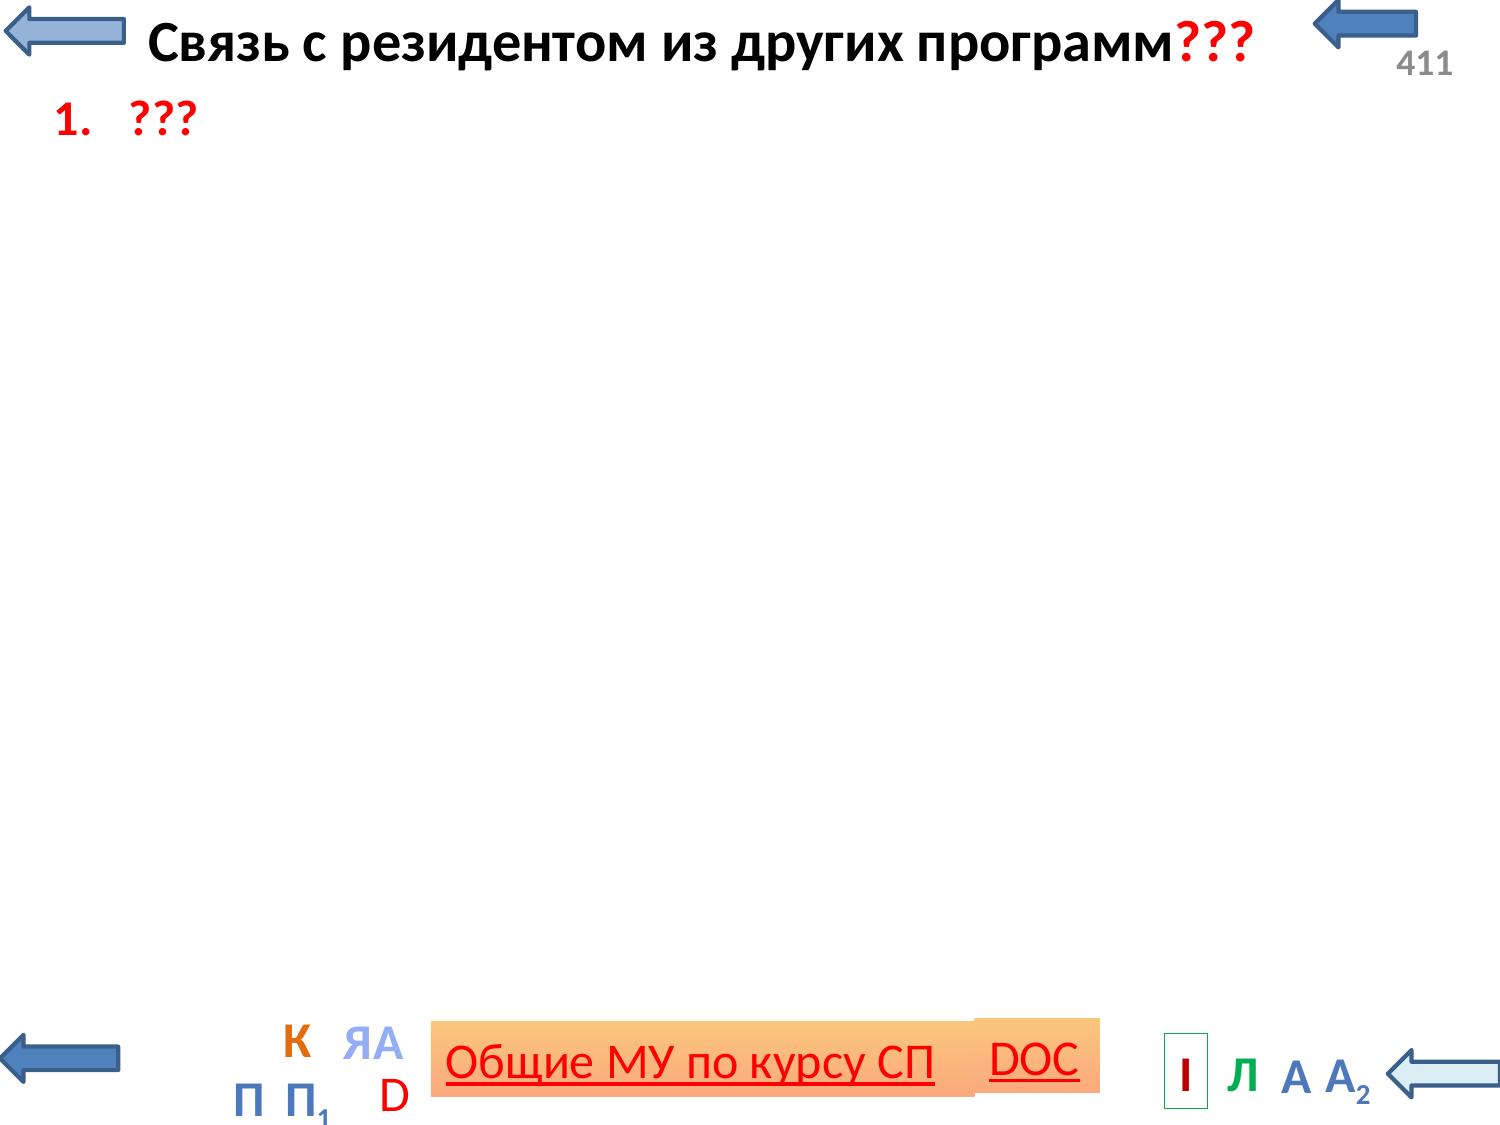

# Связь с резидентом из других программ???
???